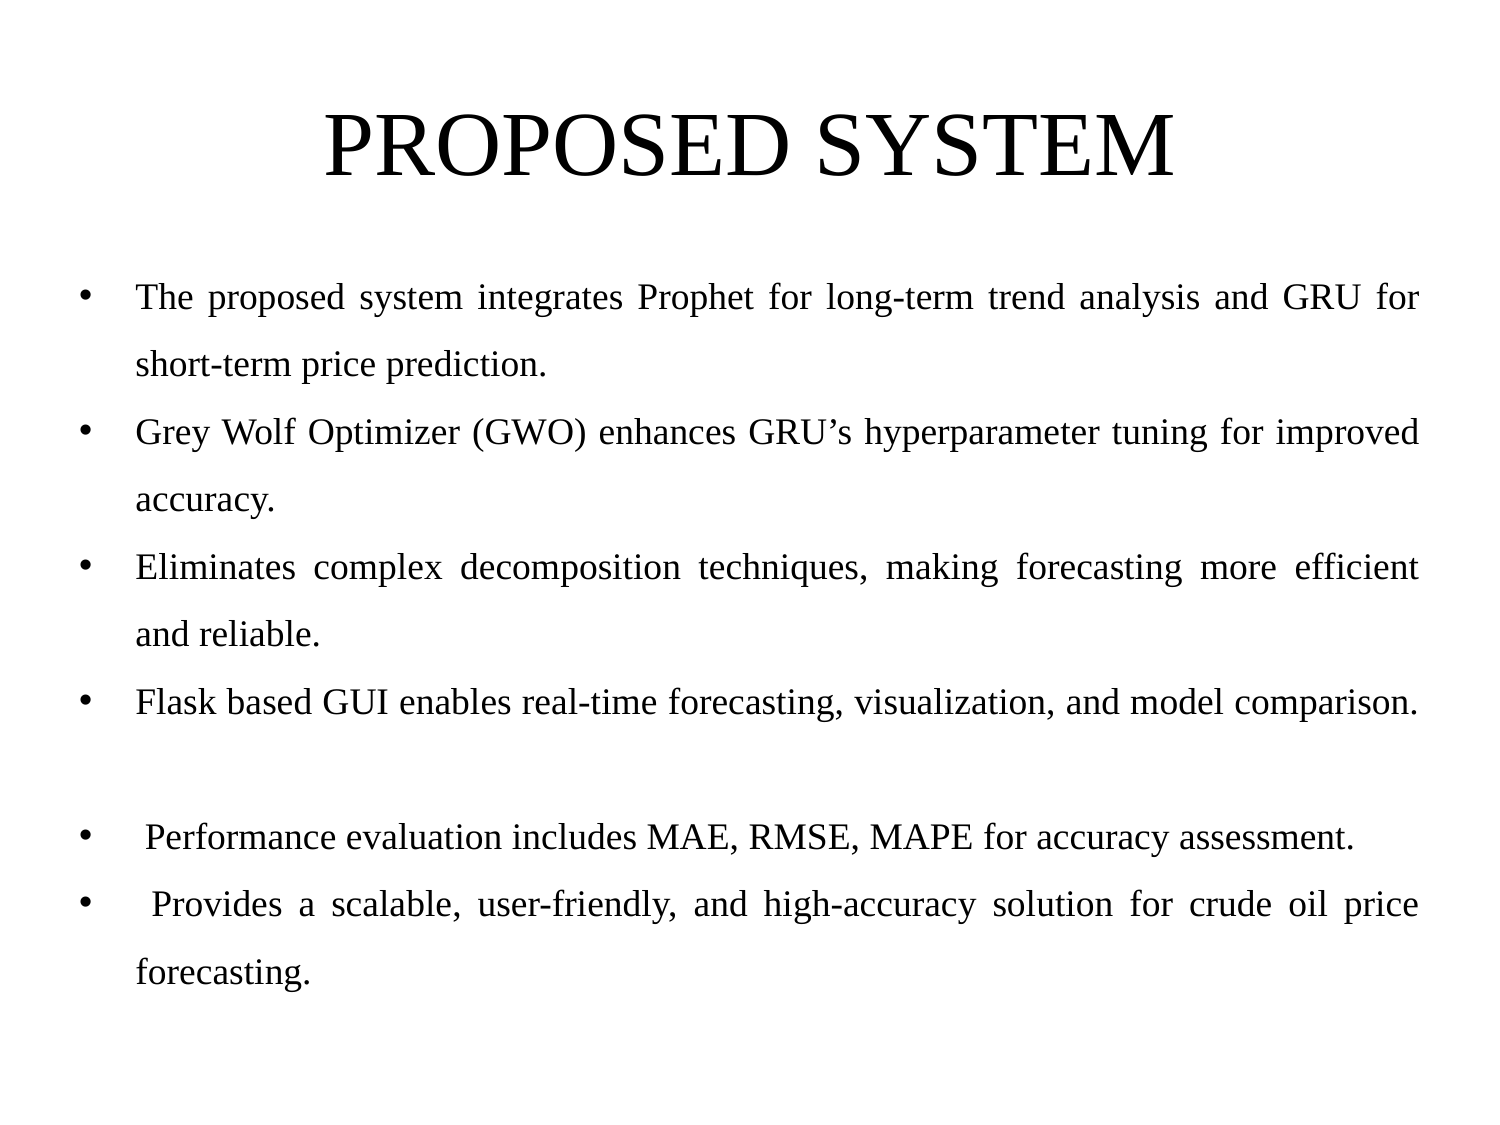

# PROPOSED SYSTEM
The proposed system integrates Prophet for long-term trend analysis and GRU for short-term price prediction.
Grey Wolf Optimizer (GWO) enhances GRU’s hyperparameter tuning for improved accuracy.
Eliminates complex decomposition techniques, making forecasting more efficient and reliable.
Flask based GUI enables real-time forecasting, visualization, and model comparison.
 Performance evaluation includes MAE, RMSE, MAPE for accuracy assessment.
 Provides a scalable, user-friendly, and high-accuracy solution for crude oil price forecasting.